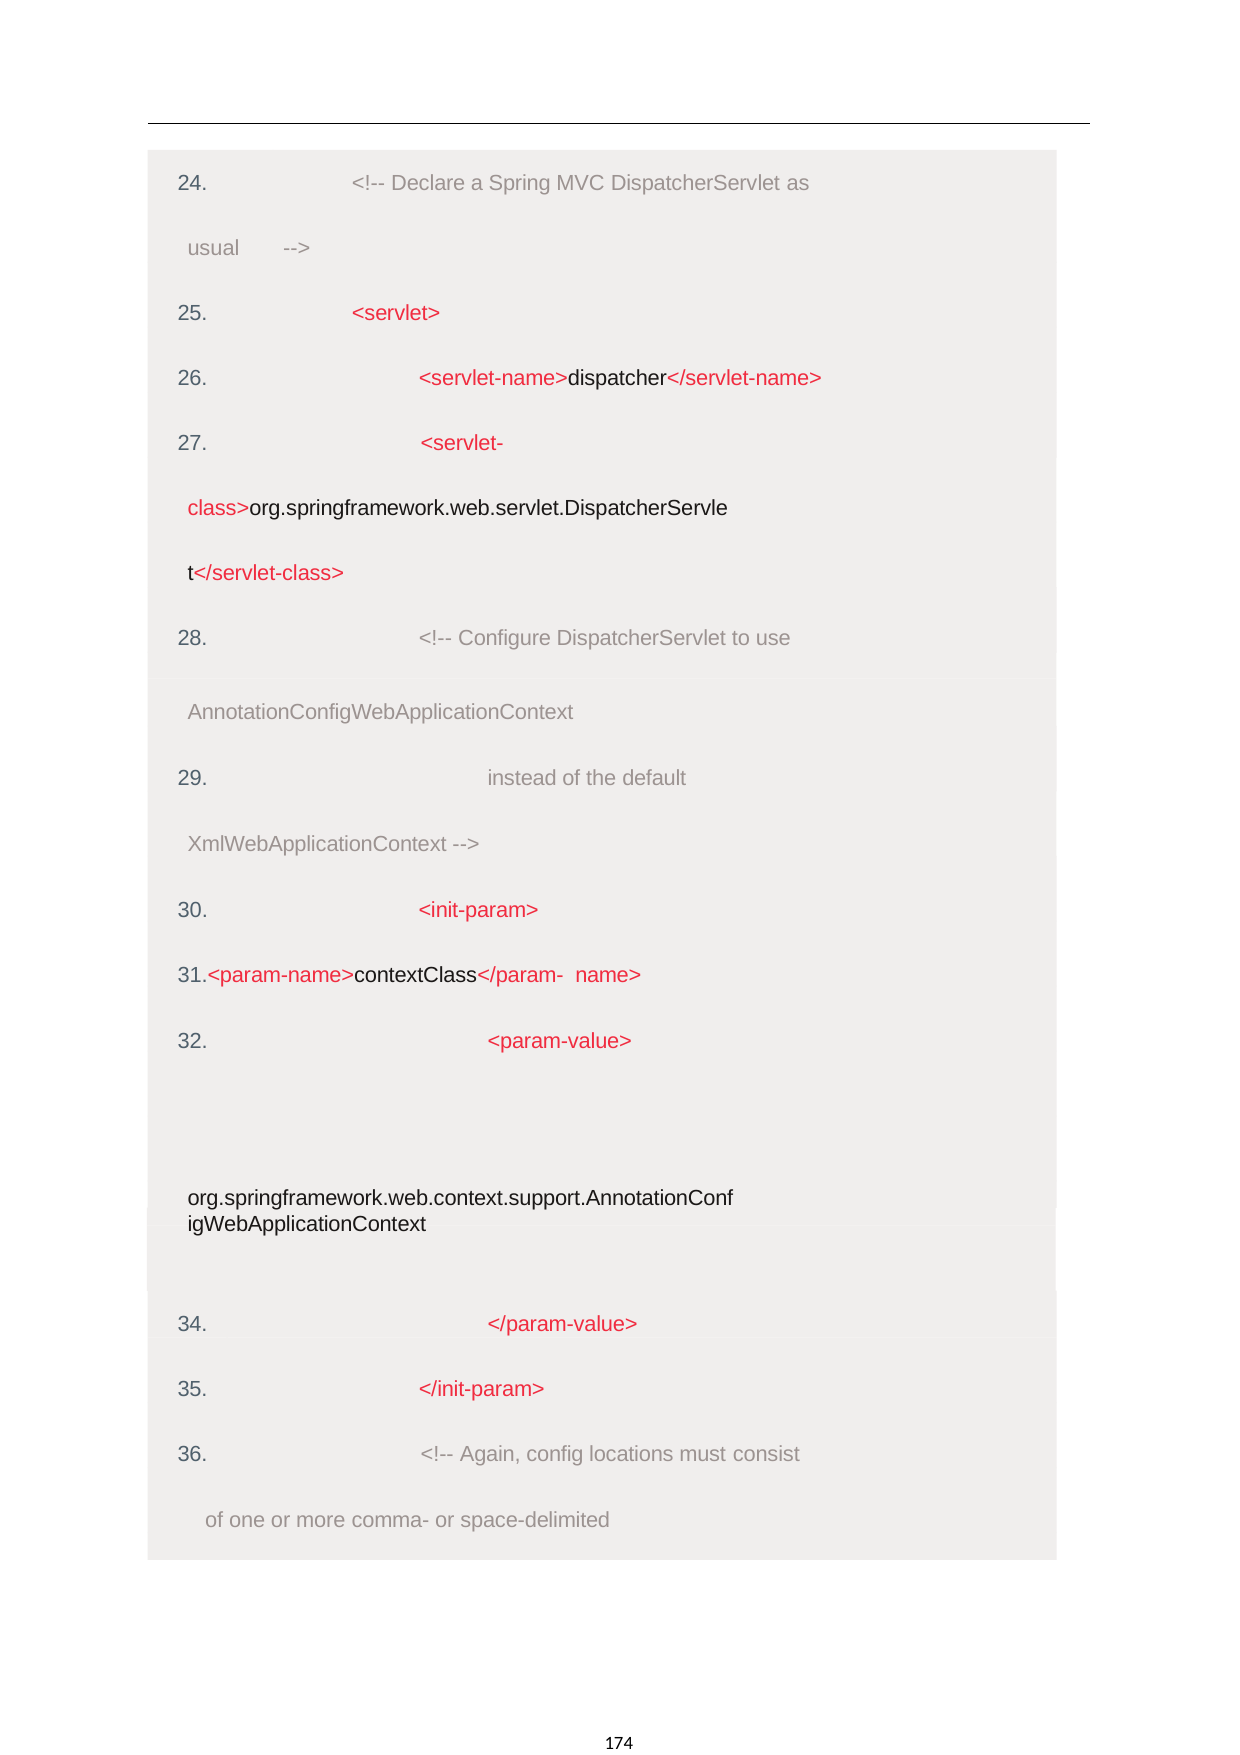

24.
<!-- Declare a Spring MVC DispatcherServlet as

usual
-->

25.
<servlet>

26.
<servlet-name>dispatcher</servlet-name>

27.	<servlet-
class>org.springframework.web.servlet.DispatcherServle  t</servlet-class>

28.
<!-- Configure DispatcherServlet to use

AnnotationConfigWebApplicationContext

instead of the default

XmlWebApplicationContext -->

<init-param>
<param-name>contextClass</param-  name>

<param-value>

org.springframework.web.context.support.AnnotationConf igWebApplicationContext

34.
</param-value>

35.
</init-param>

36.	<!-- Again, config locations must consist

of one or more comma- or space-delimited

174